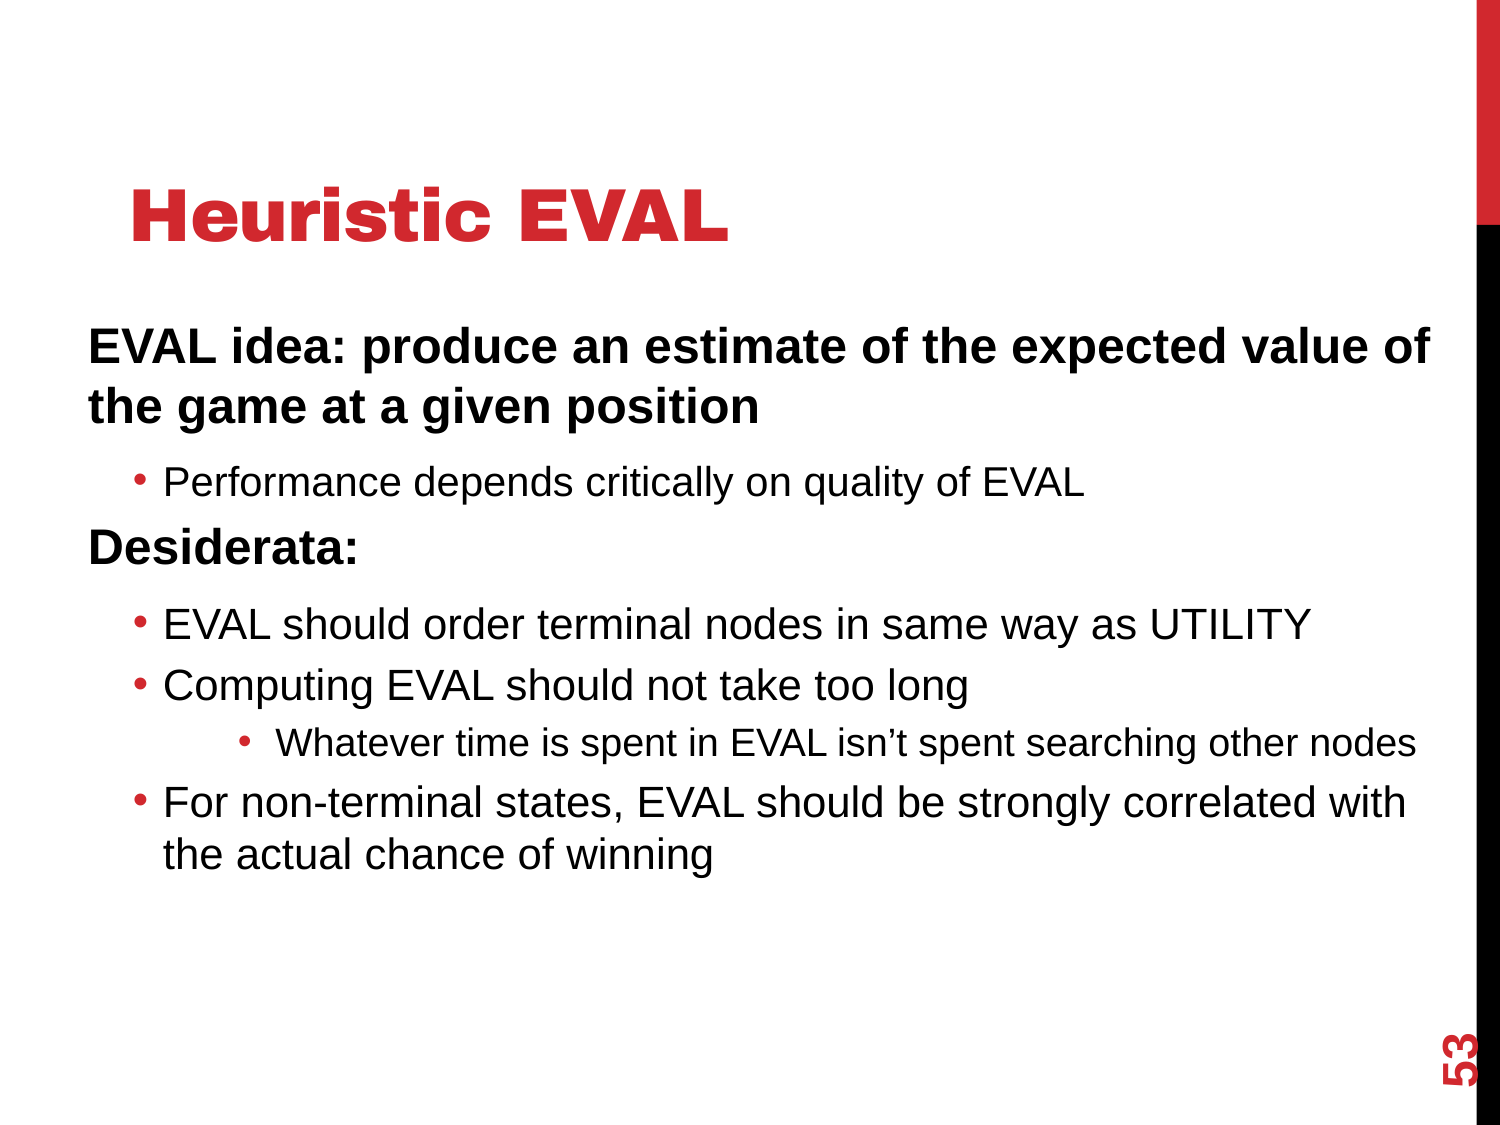

# Heuristic EVAL
EVAL idea: produce an estimate of the expected value of the game at a given position
Performance depends critically on quality of EVAL
Desiderata:
EVAL should order terminal nodes in same way as UTILITY
Computing EVAL should not take too long
Whatever time is spent in EVAL isn’t spent searching other nodes
For non-terminal states, EVAL should be strongly correlated with the actual chance of winning
53